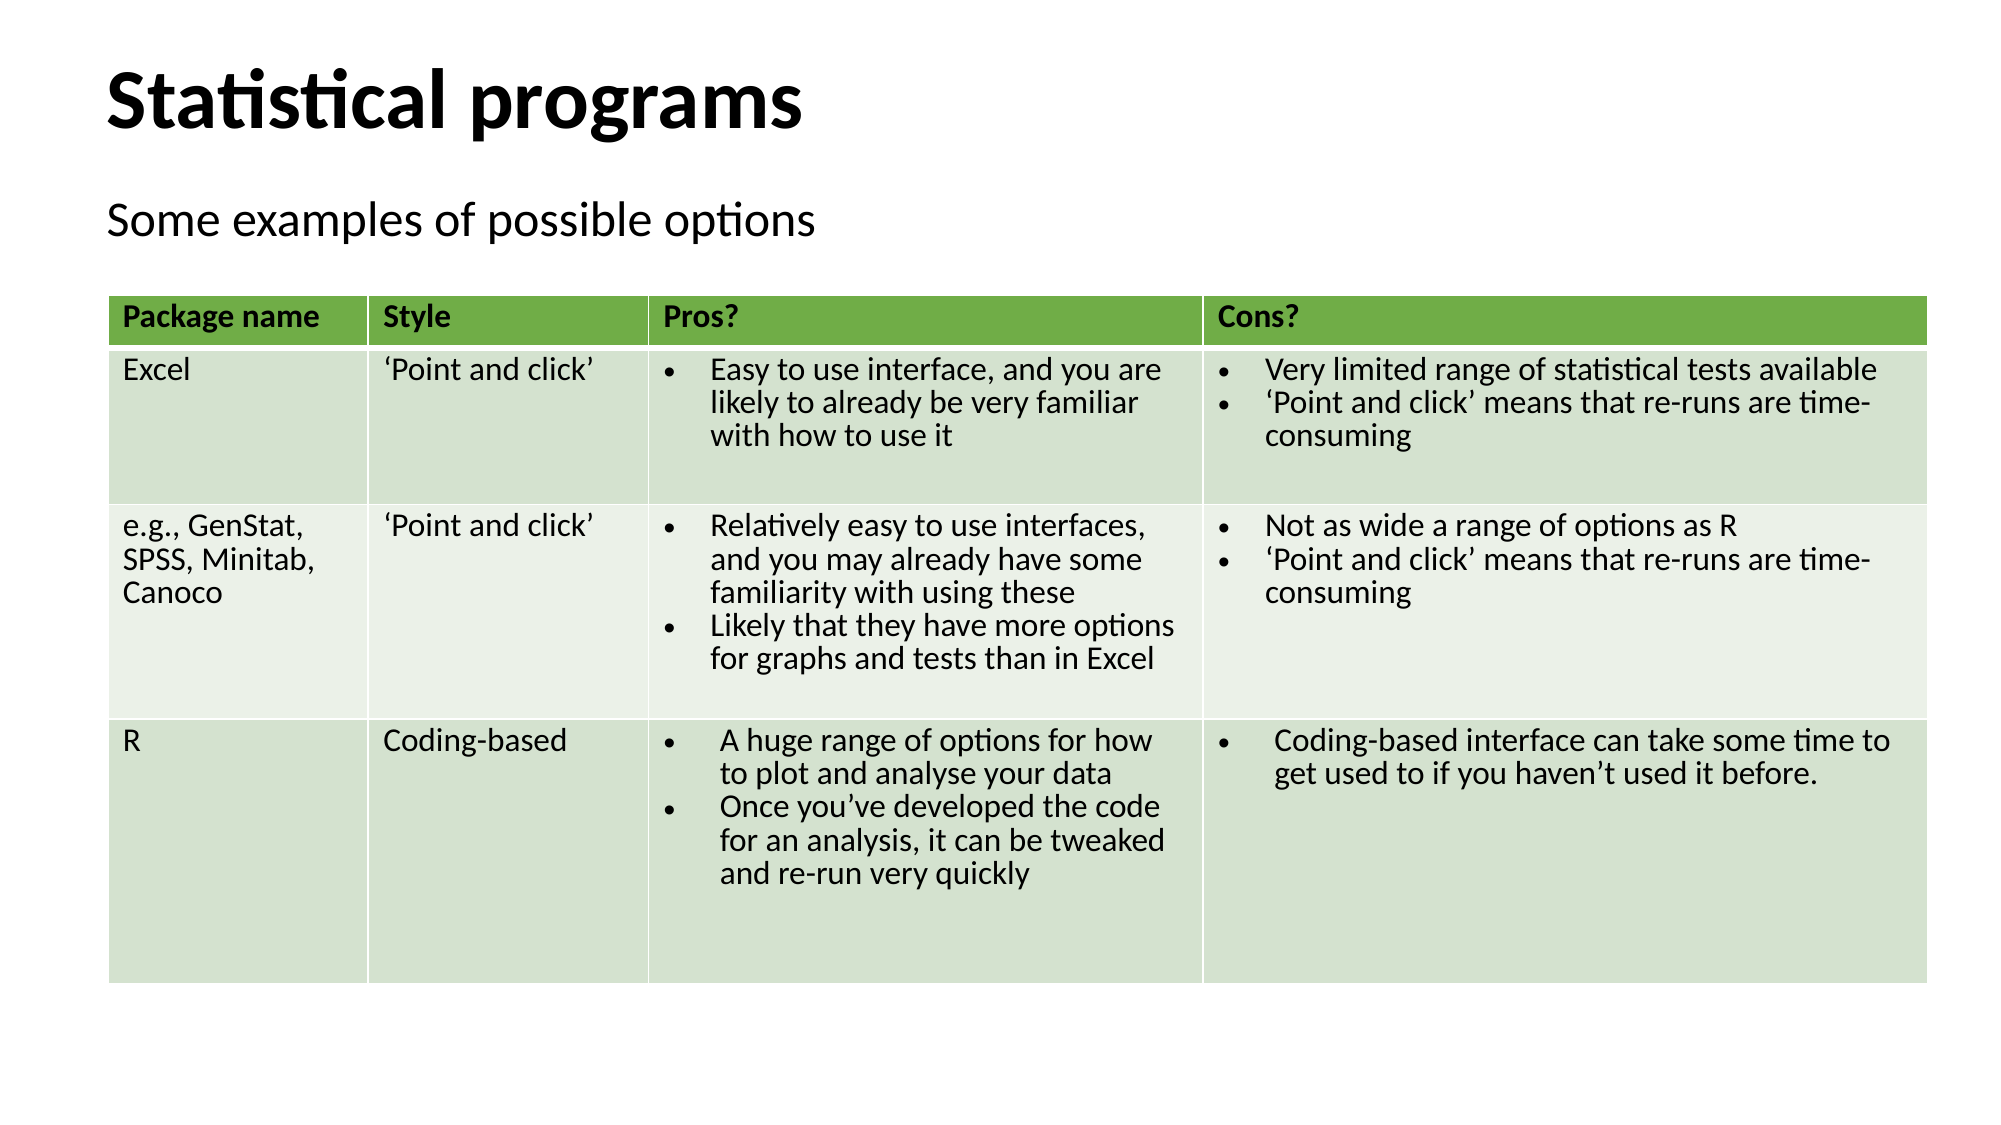

Statistical programs
Some examples of possible options
| Package name | Style | Pros? | Cons? |
| --- | --- | --- | --- |
| Excel | ‘Point and click’ | Easy to use interface, and you are likely to already be very familiar with how to use it | Very limited range of statistical tests available ‘Point and click’ means that re-runs are time-consuming |
| e.g., GenStat, SPSS, Minitab, Canoco | ‘Point and click’ | Relatively easy to use interfaces, and you may already have some familiarity with using these Likely that they have more options for graphs and tests than in Excel | Not as wide a range of options as R ‘Point and click’ means that re-runs are time-consuming |
| R | Coding-based | A huge range of options for how to plot and analyse your data Once you’ve developed the code for an analysis, it can be tweaked and re-run very quickly | Coding-based interface can take some time to get used to if you haven’t used it before. |